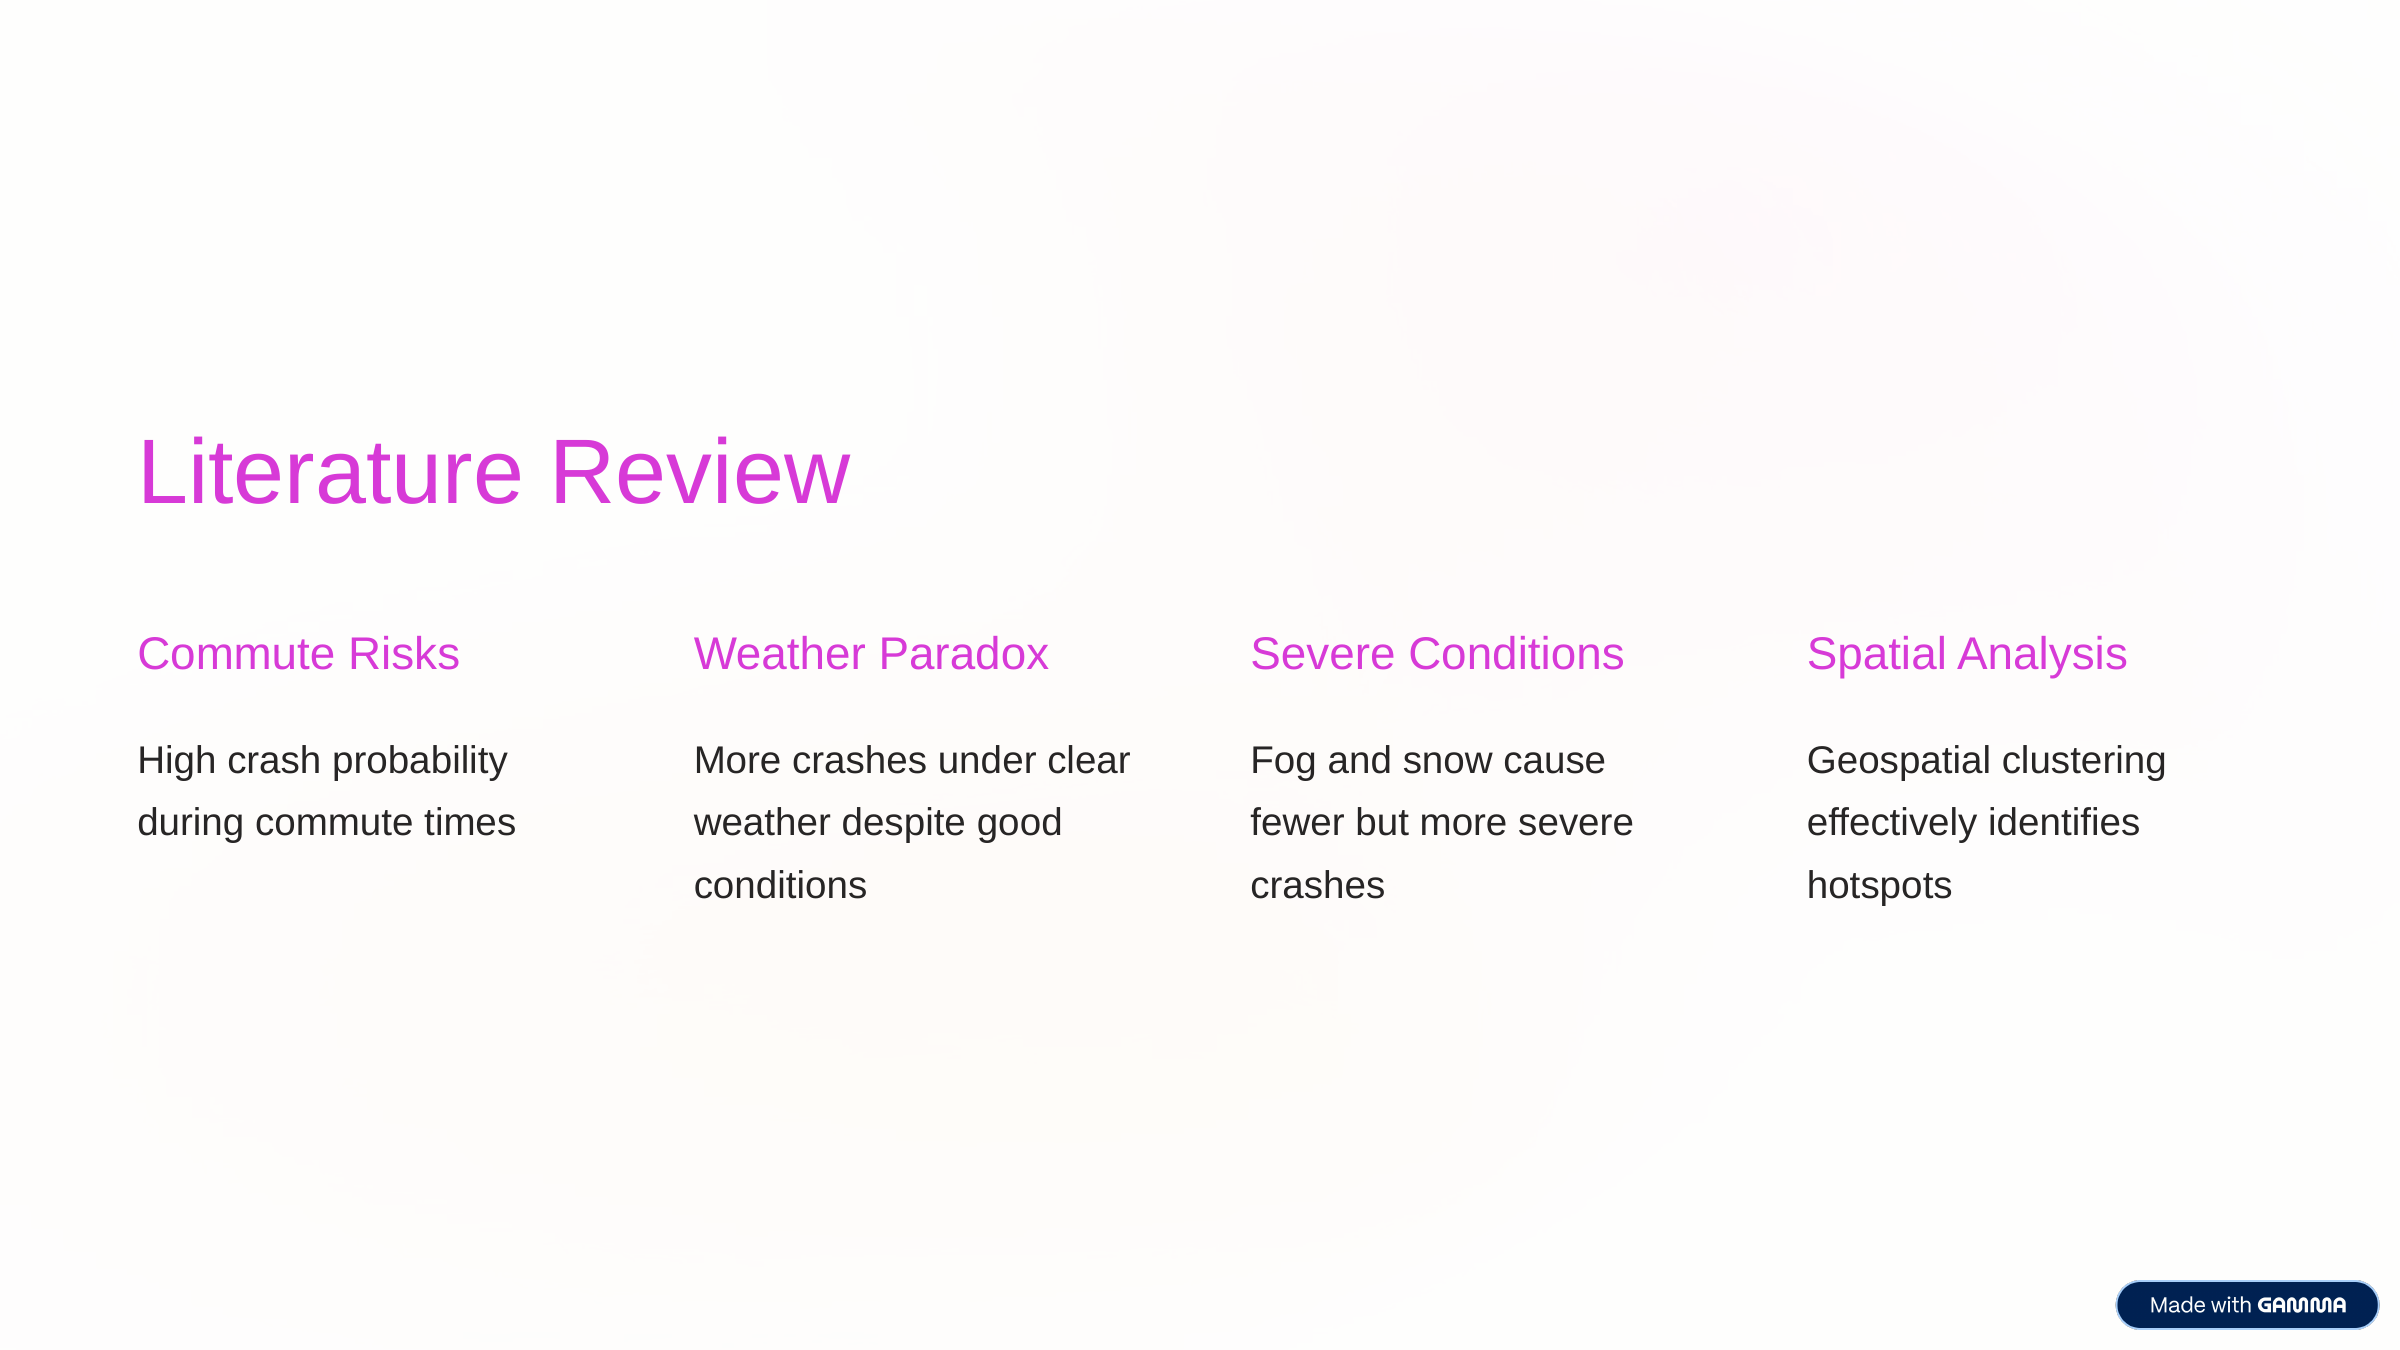

Literature Review
Commute Risks
Weather Paradox
Severe Conditions
Spatial Analysis
High crash probability during commute times
More crashes under clear weather despite good conditions
Fog and snow cause fewer but more severe crashes
Geospatial clustering effectively identifies hotspots